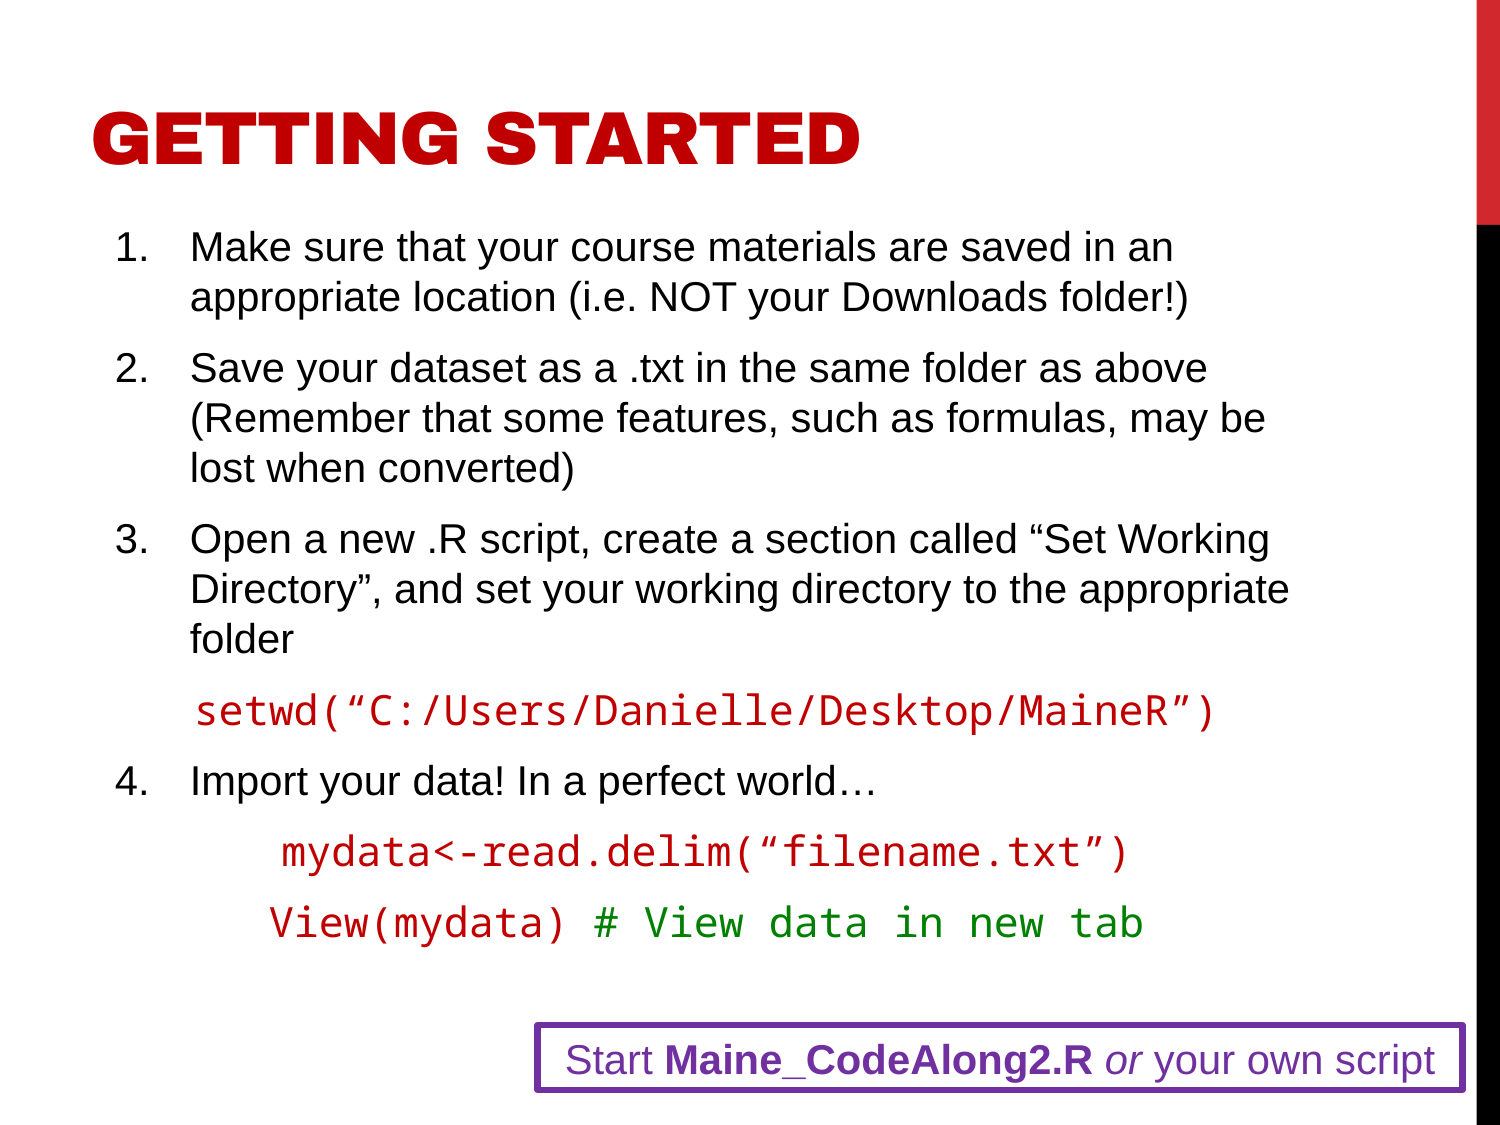

# Getting started
Make sure that your course materials are saved in an appropriate location (i.e. NOT your Downloads folder!)
Save your dataset as a .txt in the same folder as above (Remember that some features, such as formulas, may be lost when converted)
Open a new .R script, create a section called “Set Working Directory”, and set your working directory to the appropriate folder
setwd(“C:/Users/Danielle/Desktop/MaineR”)
Import your data! In a perfect world…
mydata<-read.delim(“filename.txt”)
View(mydata) # View data in new tab

Start Maine_CodeAlong2.R or your own script